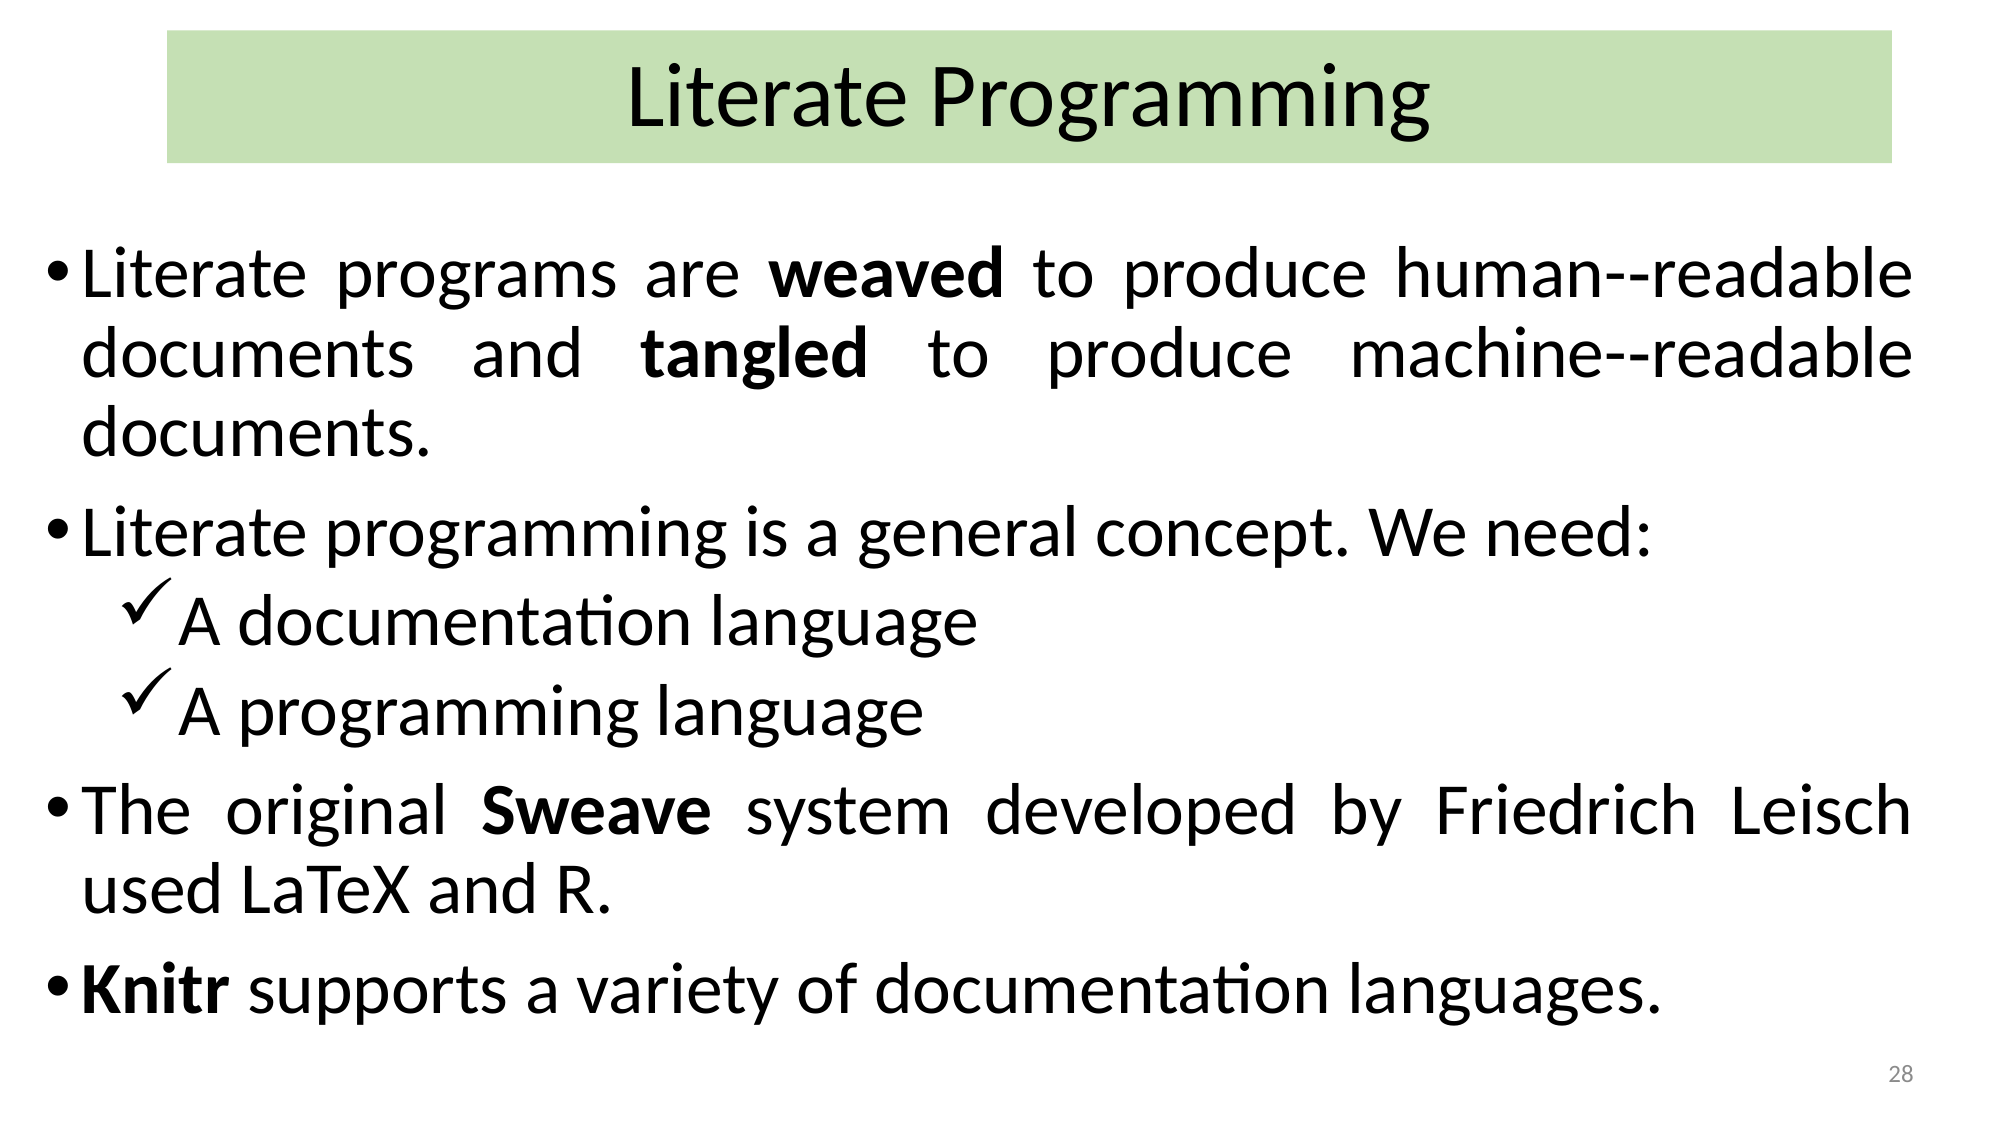

# Literate Programming
Literate programs are weaved to produce human-­‐readable documents and tangled to produce machine-­‐readable documents.
Literate programming is a general concept. We need:
A documentation language
A programming language
The original Sweave system developed by Friedrich Leisch used LaTeX and R.
Knitr supports a variety of documentation languages.

28